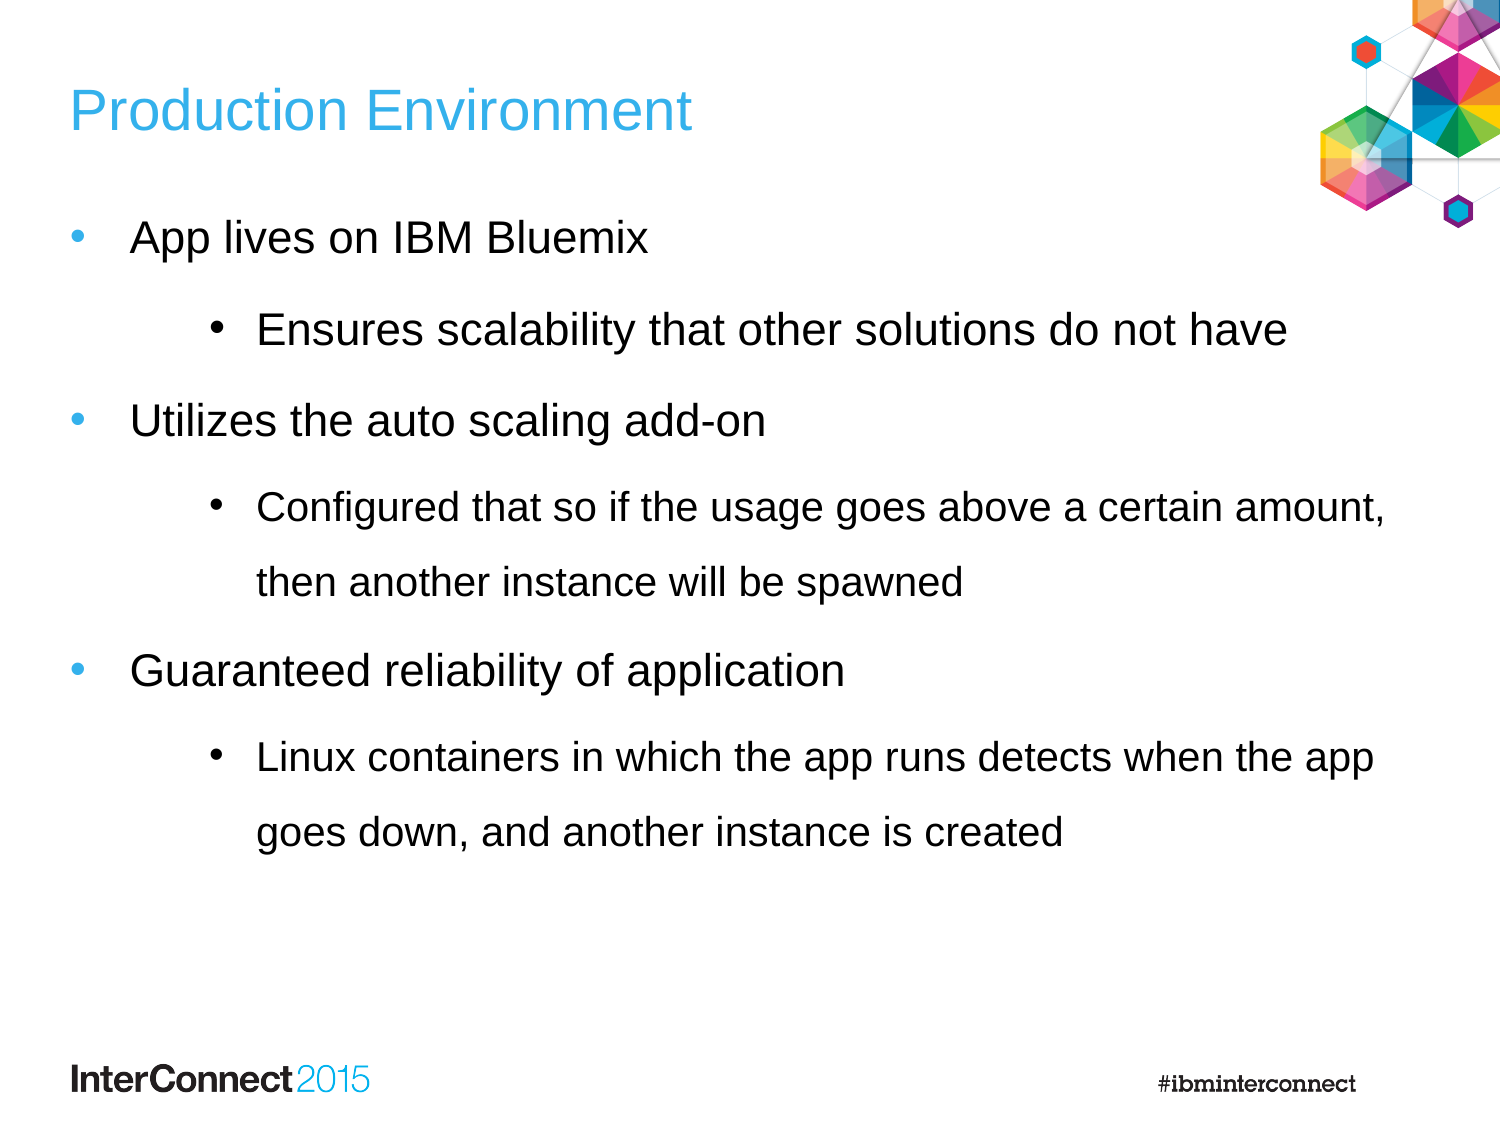

# Production Environment
App lives on IBM Bluemix
Ensures scalability that other solutions do not have
Utilizes the auto scaling add-on
Configured that so if the usage goes above a certain amount, then another instance will be spawned
Guaranteed reliability of application
Linux containers in which the app runs detects when the app goes down, and another instance is created